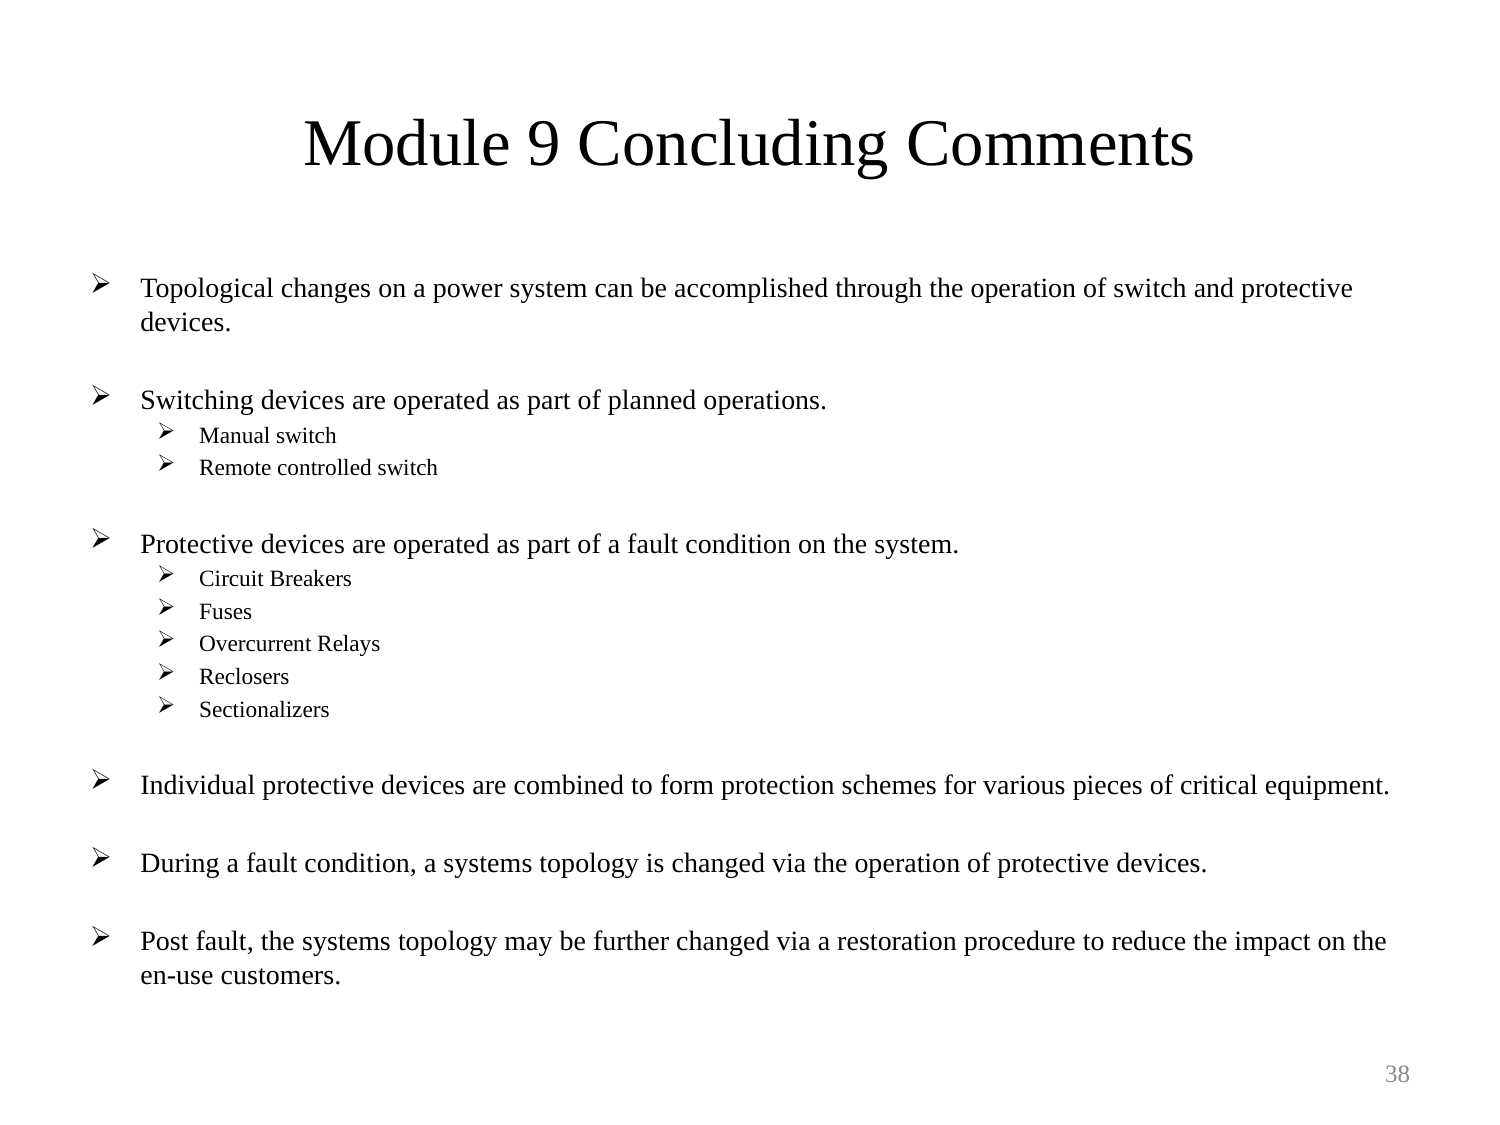

# Module 9 Concluding Comments
Topological changes on a power system can be accomplished through the operation of switch and protective devices.

Switching devices are operated as part of planned operations.
Manual switch
Remote controlled switch

Protective devices are operated as part of a fault condition on the system.
Circuit Breakers
Fuses
Overcurrent Relays
Reclosers
Sectionalizers

Individual protective devices are combined to form protection schemes for various pieces of critical equipment.

During a fault condition, a systems topology is changed via the operation of protective devices.

Post fault, the systems topology may be further changed via a restoration procedure to reduce the impact on the en-use customers.
38